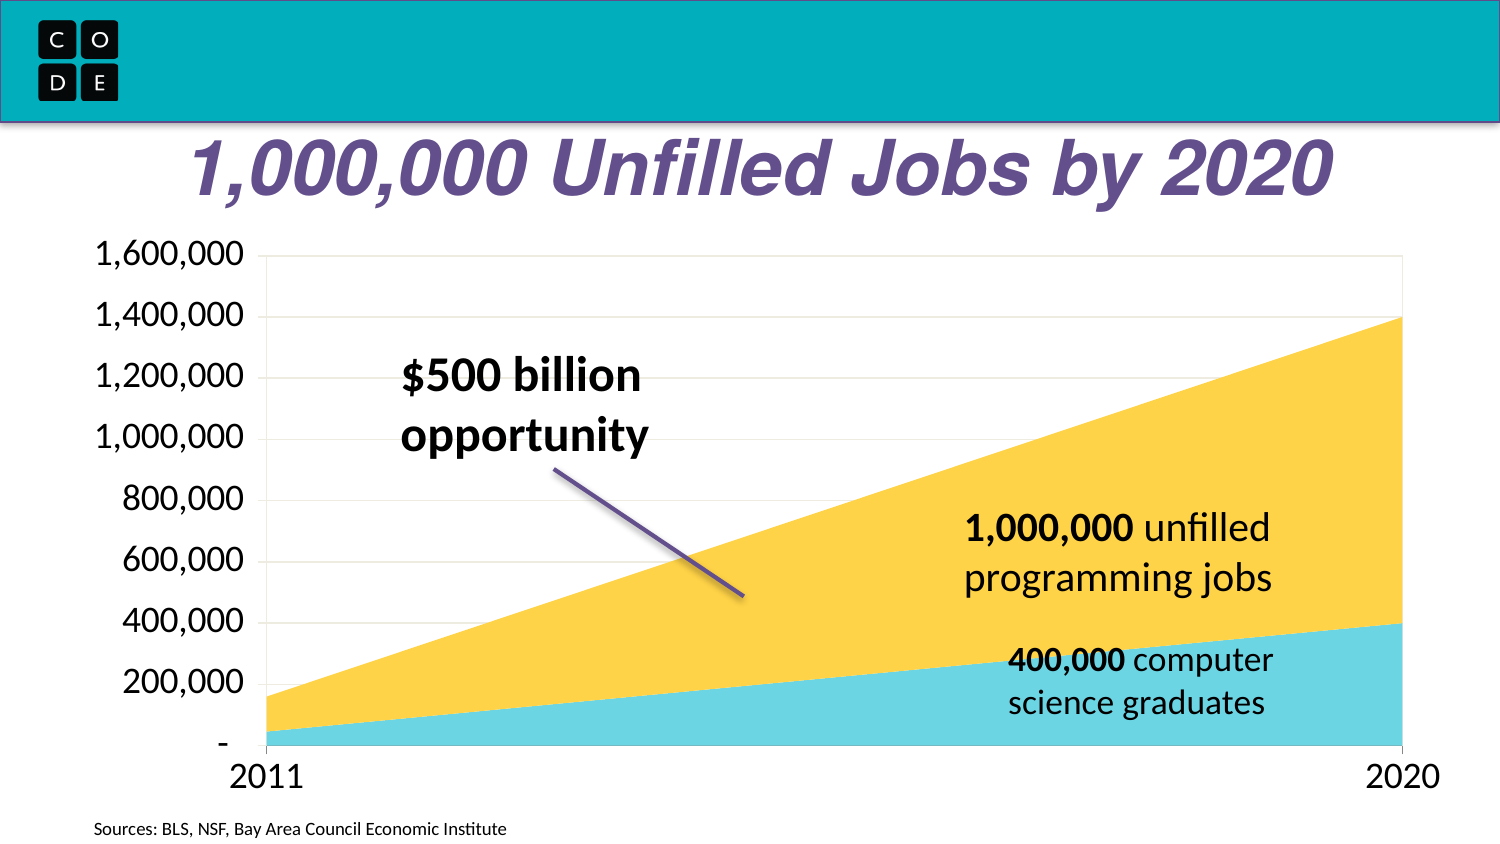

# 1,000,000 Unfilled Jobs by 2020

### Chart

| Category | Series 1 | Series 2 |
|---|---|---|
| 2011.0 | 45714.2857142857 | 114285.7142857143 |
| 2020.0 | 400000.0 | 1000000.0 |
$500 billion opportunity
1,000,000 unfilled programming jobs
400,000 computer science graduates
Sources: BLS, NSF, Bay Area Council Economic Institute